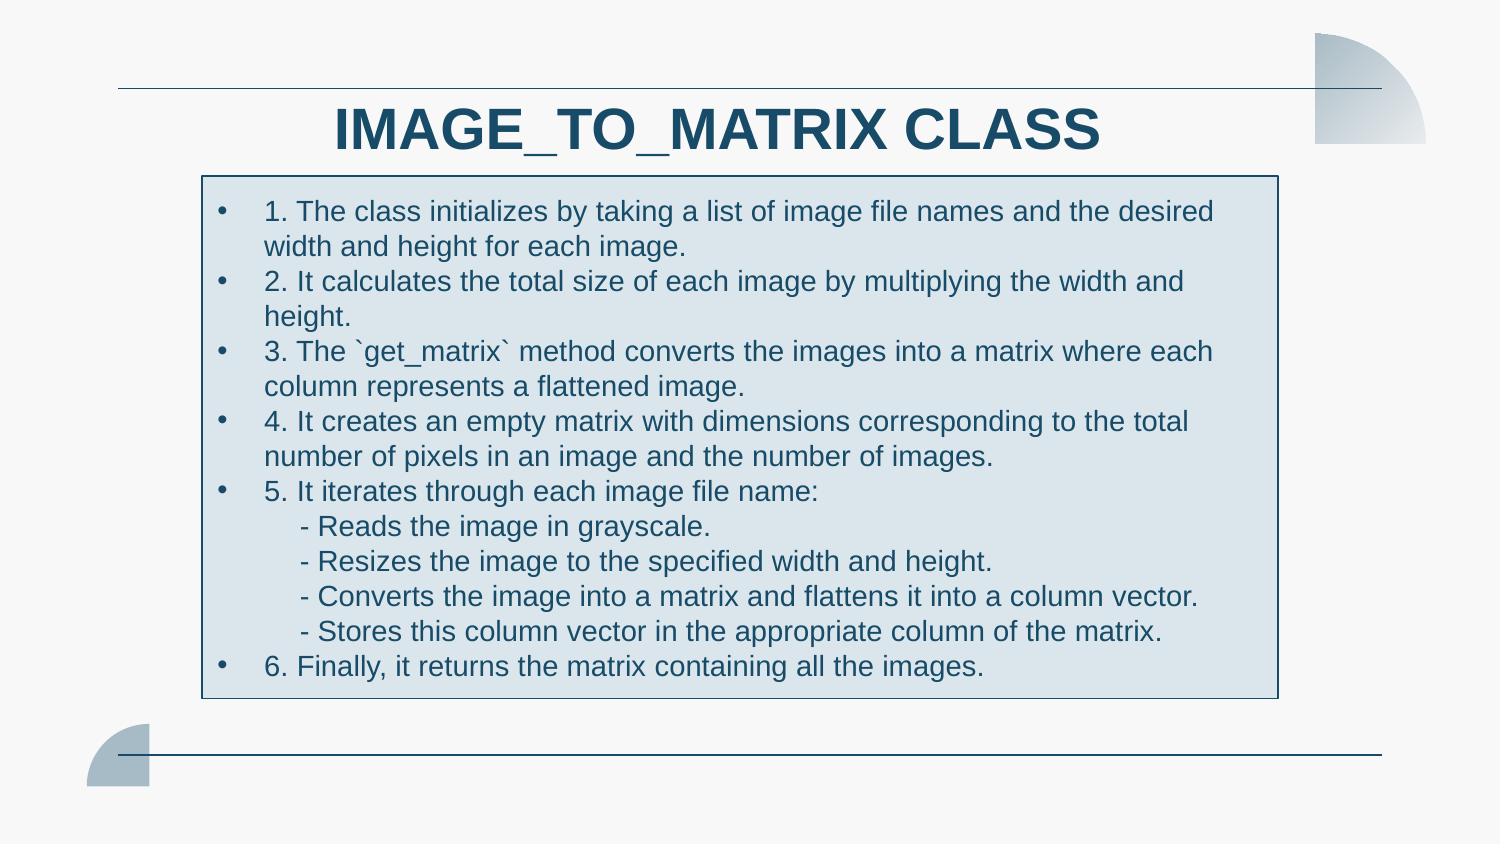

# IMAGE_TO_MATRIX CLASS
1. The class initializes by taking a list of image file names and the desired width and height for each image.
2. It calculates the total size of each image by multiplying the width and height.
3. The `get_matrix` method converts the images into a matrix where each column represents a flattened image.
4. It creates an empty matrix with dimensions corresponding to the total number of pixels in an image and the number of images.
5. It iterates through each image file name:
          - Reads the image in grayscale.
          - Resizes the image to the specified width and height.
          - Converts the image into a matrix and flattens it into a column vector.
          - Stores this column vector in the appropriate column of the matrix.
6. Finally, it returns the matrix containing all the images.